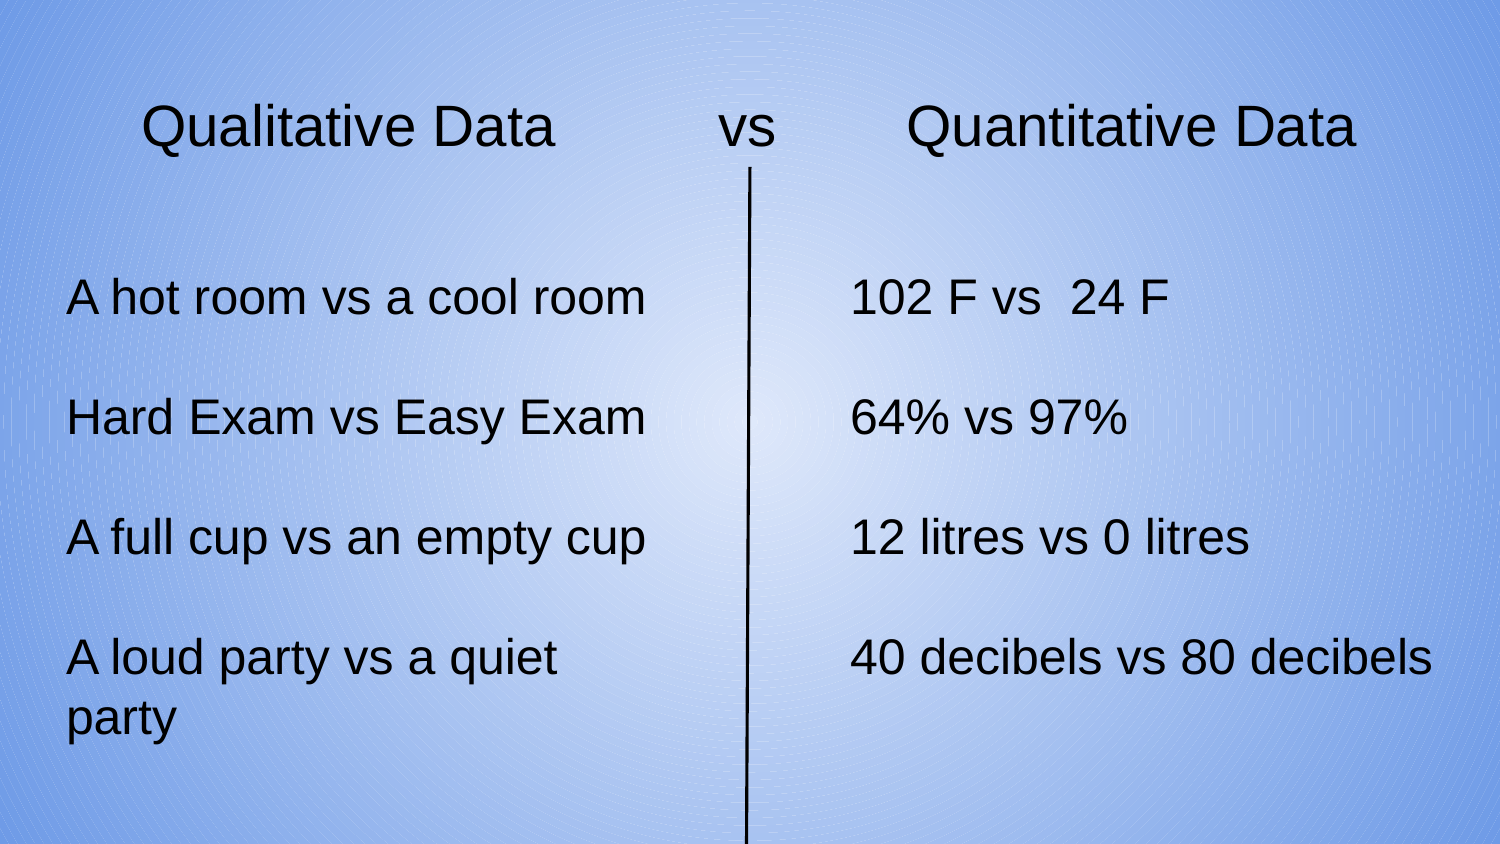

# Qualitative Data          vs        Quantitative Data
A hot room vs a cool room

Hard Exam vs Easy Exam

A full cup vs an empty cup

A loud party vs a quiet party
102 F vs  24 F

64% vs 97%

12 litres vs 0 litres

40 decibels vs 80 decibels